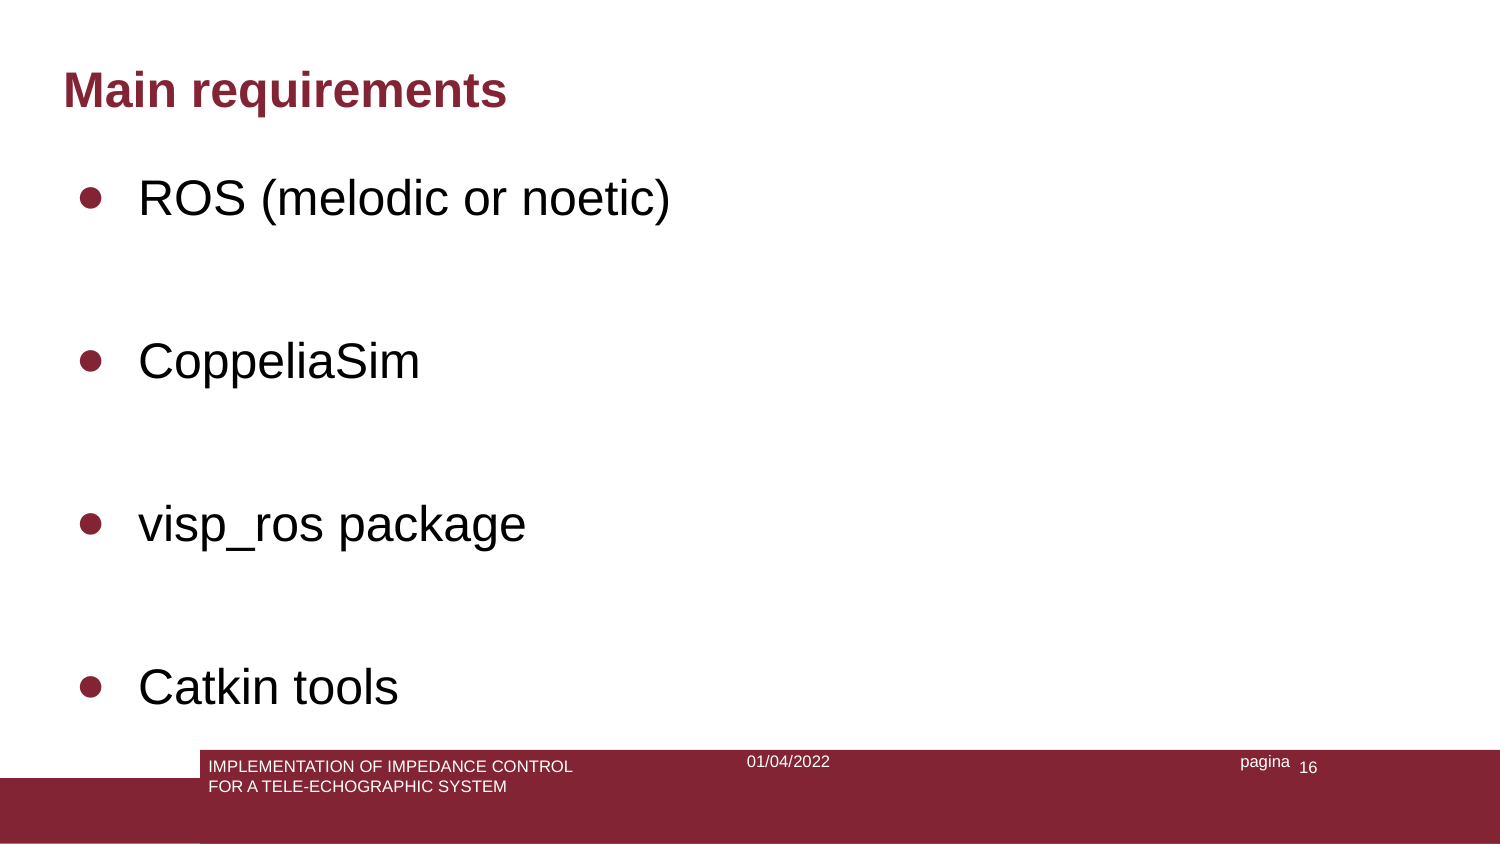

# Main requirements
ROS (melodic or noetic)

CoppeliaSim

visp_ros package

Catkin tools

16